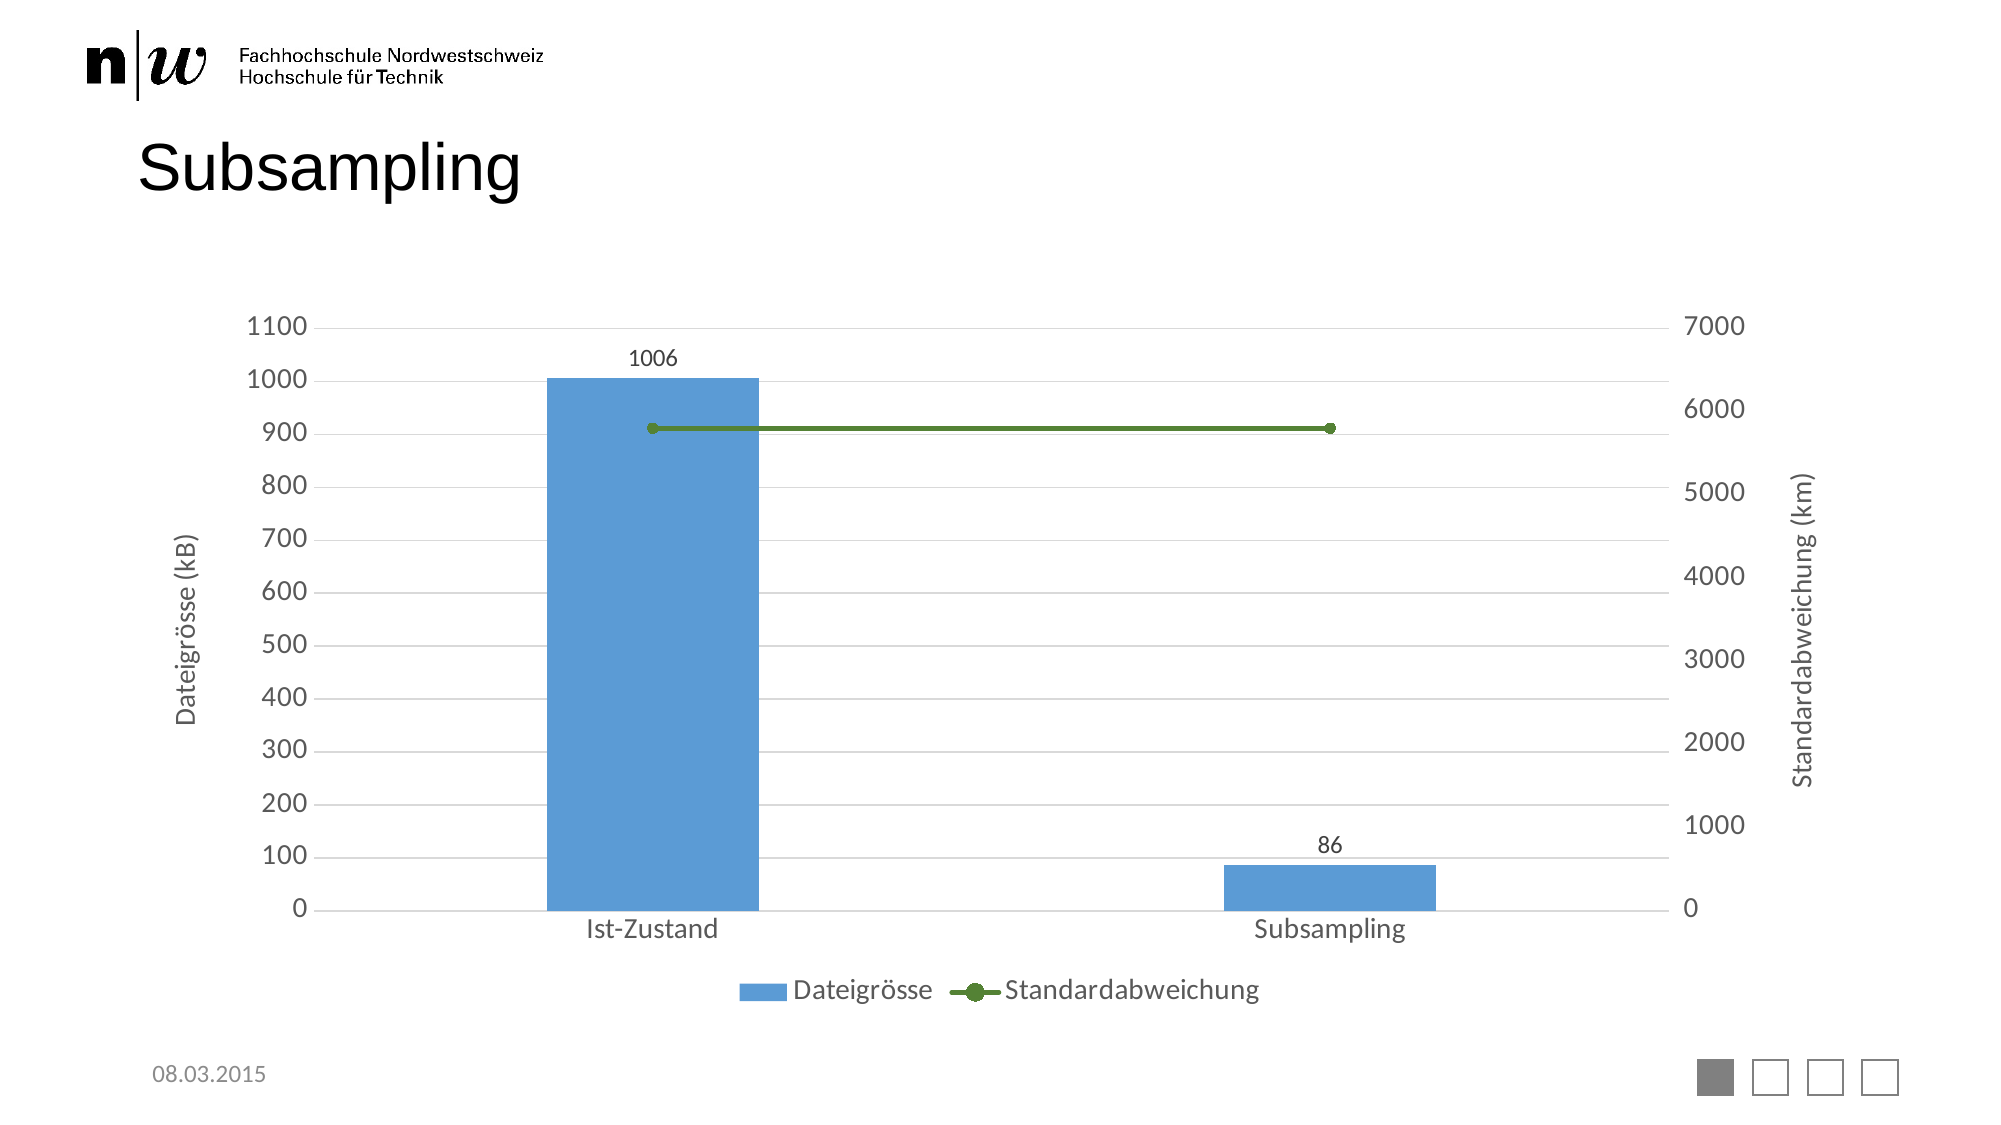

# Subsampling

### Chart

| Category | Dateigrösse | Standardabweichung |
|---|---|---|
| Ist-Zustand | 1006.0 | 5802.0 |
| Subsampling | 86.0 | 5802.0 |
08.03.2015
10